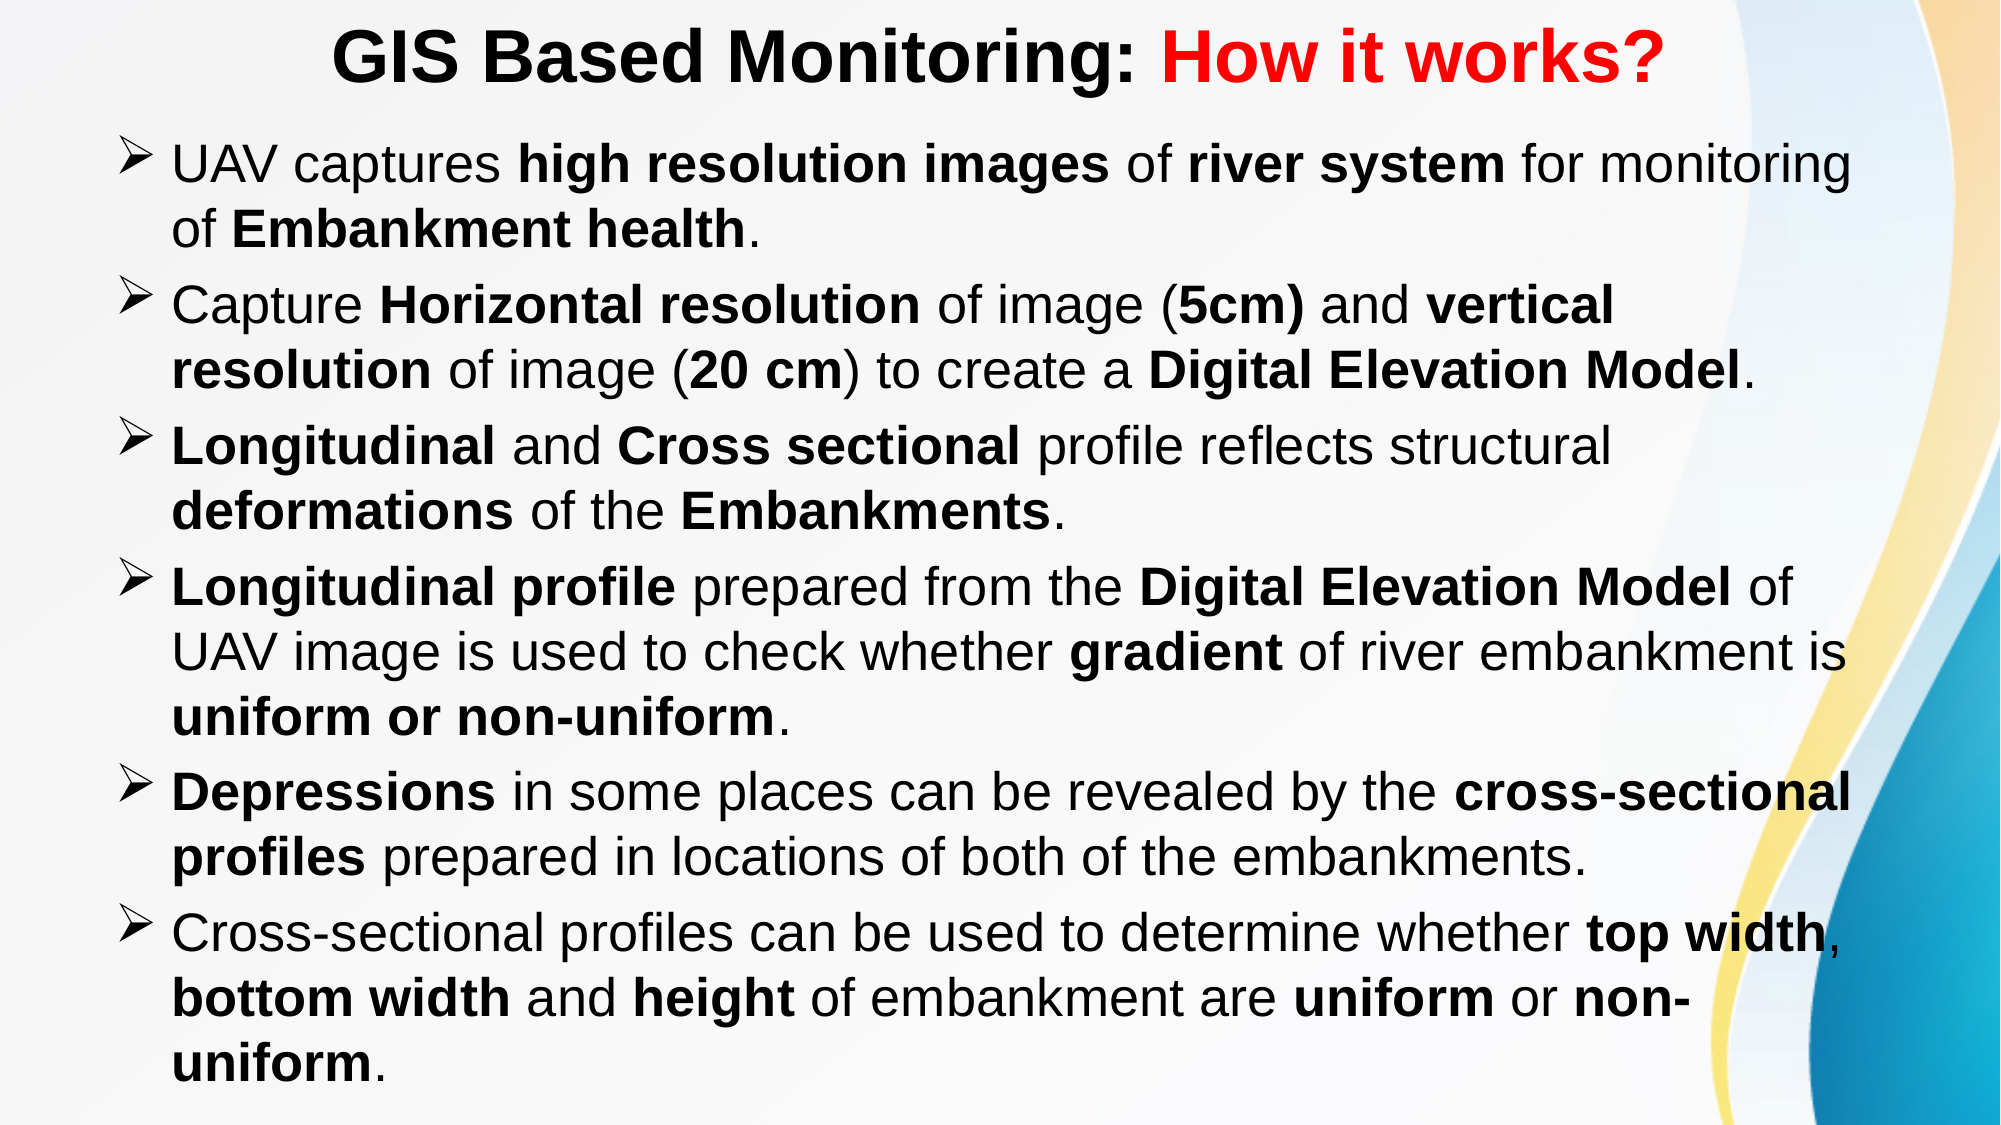

# GIS Based Monitoring: How it works?
UAV captures high resolution images of river system for monitoring of Embankment health.
Capture Horizontal resolution of image (5cm) and vertical resolution of image (20 cm) to create a Digital Elevation Model.
Longitudinal and Cross sectional profile reflects structural deformations of the Embankments.
Longitudinal profile prepared from the Digital Elevation Model of UAV image is used to check whether gradient of river embankment is uniform or non-uniform.
Depressions in some places can be revealed by the cross-sectional profiles prepared in locations of both of the embankments.
Cross-sectional profiles can be used to determine whether top width, bottom width and height of embankment are uniform or non-uniform.